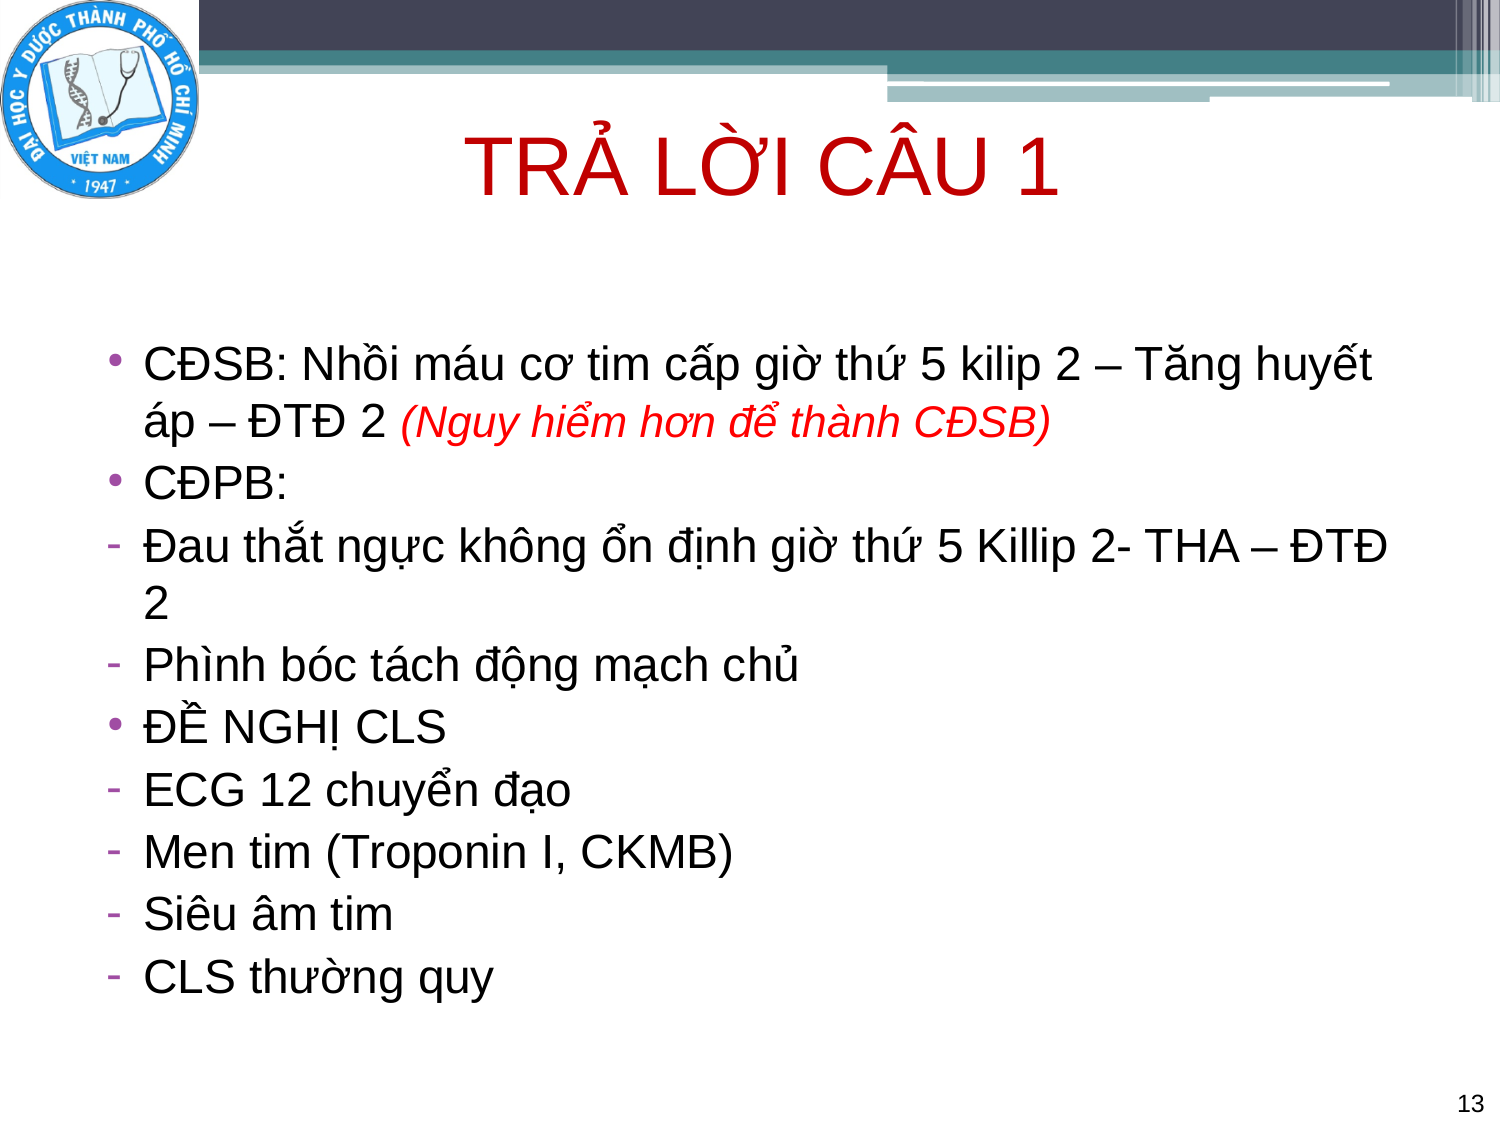

# TRẢ LỜI CÂU 1
CĐSB: Nhồi máu cơ tim cấp giờ thứ 5 kilip 2 – Tăng huyết áp – ĐTĐ 2 (Nguy hiểm hơn để thành CĐSB)
CĐPB:
Đau thắt ngực không ổn định giờ thứ 5 Killip 2- THA – ĐTĐ 2
Phình bóc tách động mạch chủ
ĐỀ NGHỊ CLS
ECG 12 chuyển đạo
Men tim (Troponin I, CKMB)
Siêu âm tim
CLS thường quy

13